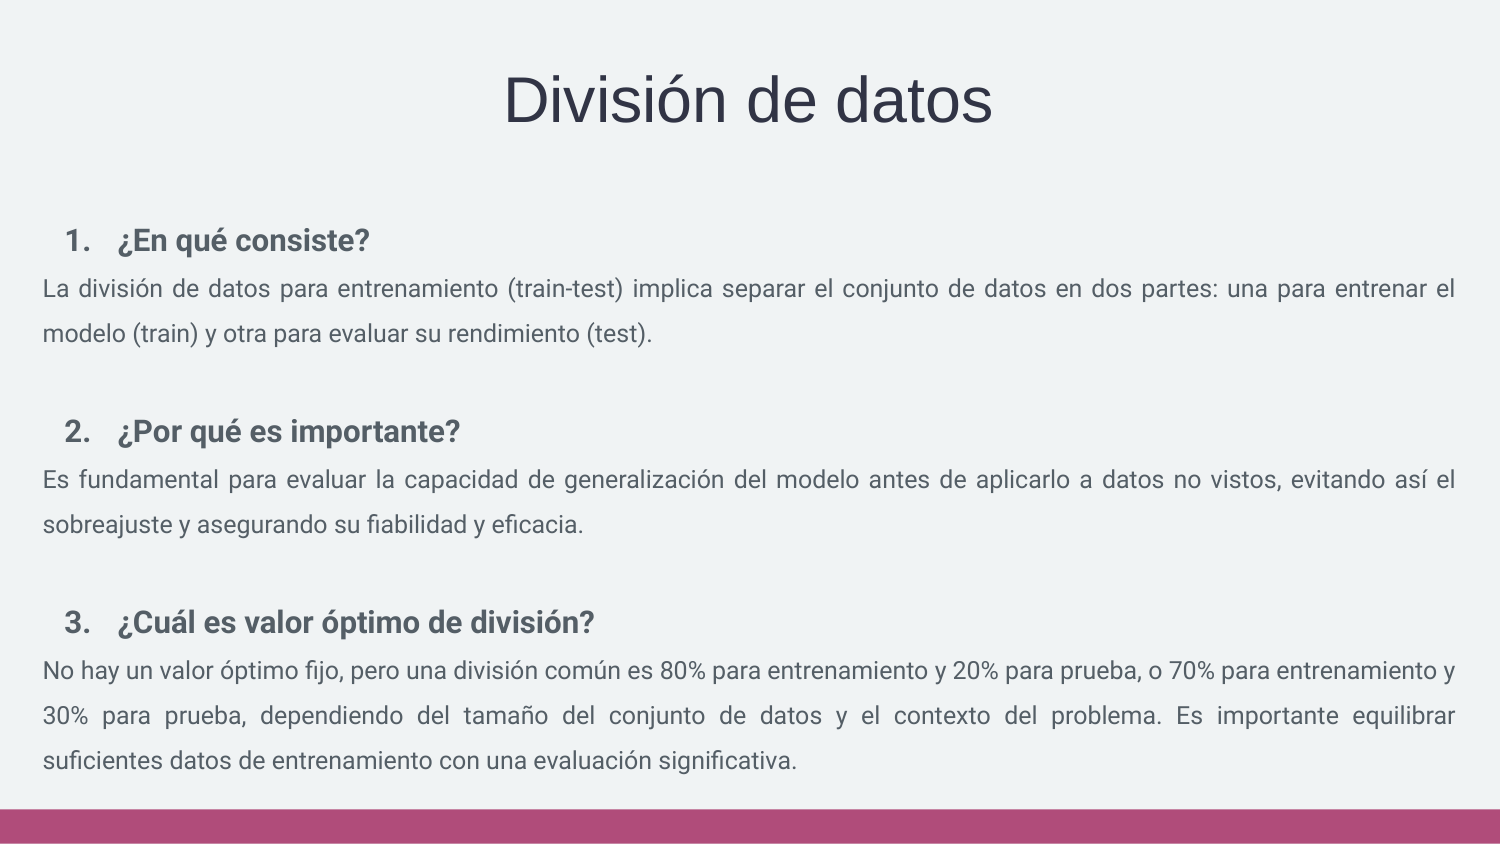

# División de datos
¿En qué consiste?
La división de datos para entrenamiento (train-test) implica separar el conjunto de datos en dos partes: una para entrenar el modelo (train) y otra para evaluar su rendimiento (test).

¿Por qué es importante?
Es fundamental para evaluar la capacidad de generalización del modelo antes de aplicarlo a datos no vistos, evitando así el sobreajuste y asegurando su fiabilidad y eficacia.

¿Cuál es valor óptimo de división?
No hay un valor óptimo fijo, pero una división común es 80% para entrenamiento y 20% para prueba, o 70% para entrenamiento y 30% para prueba, dependiendo del tamaño del conjunto de datos y el contexto del problema. Es importante equilibrar suficientes datos de entrenamiento con una evaluación significativa.